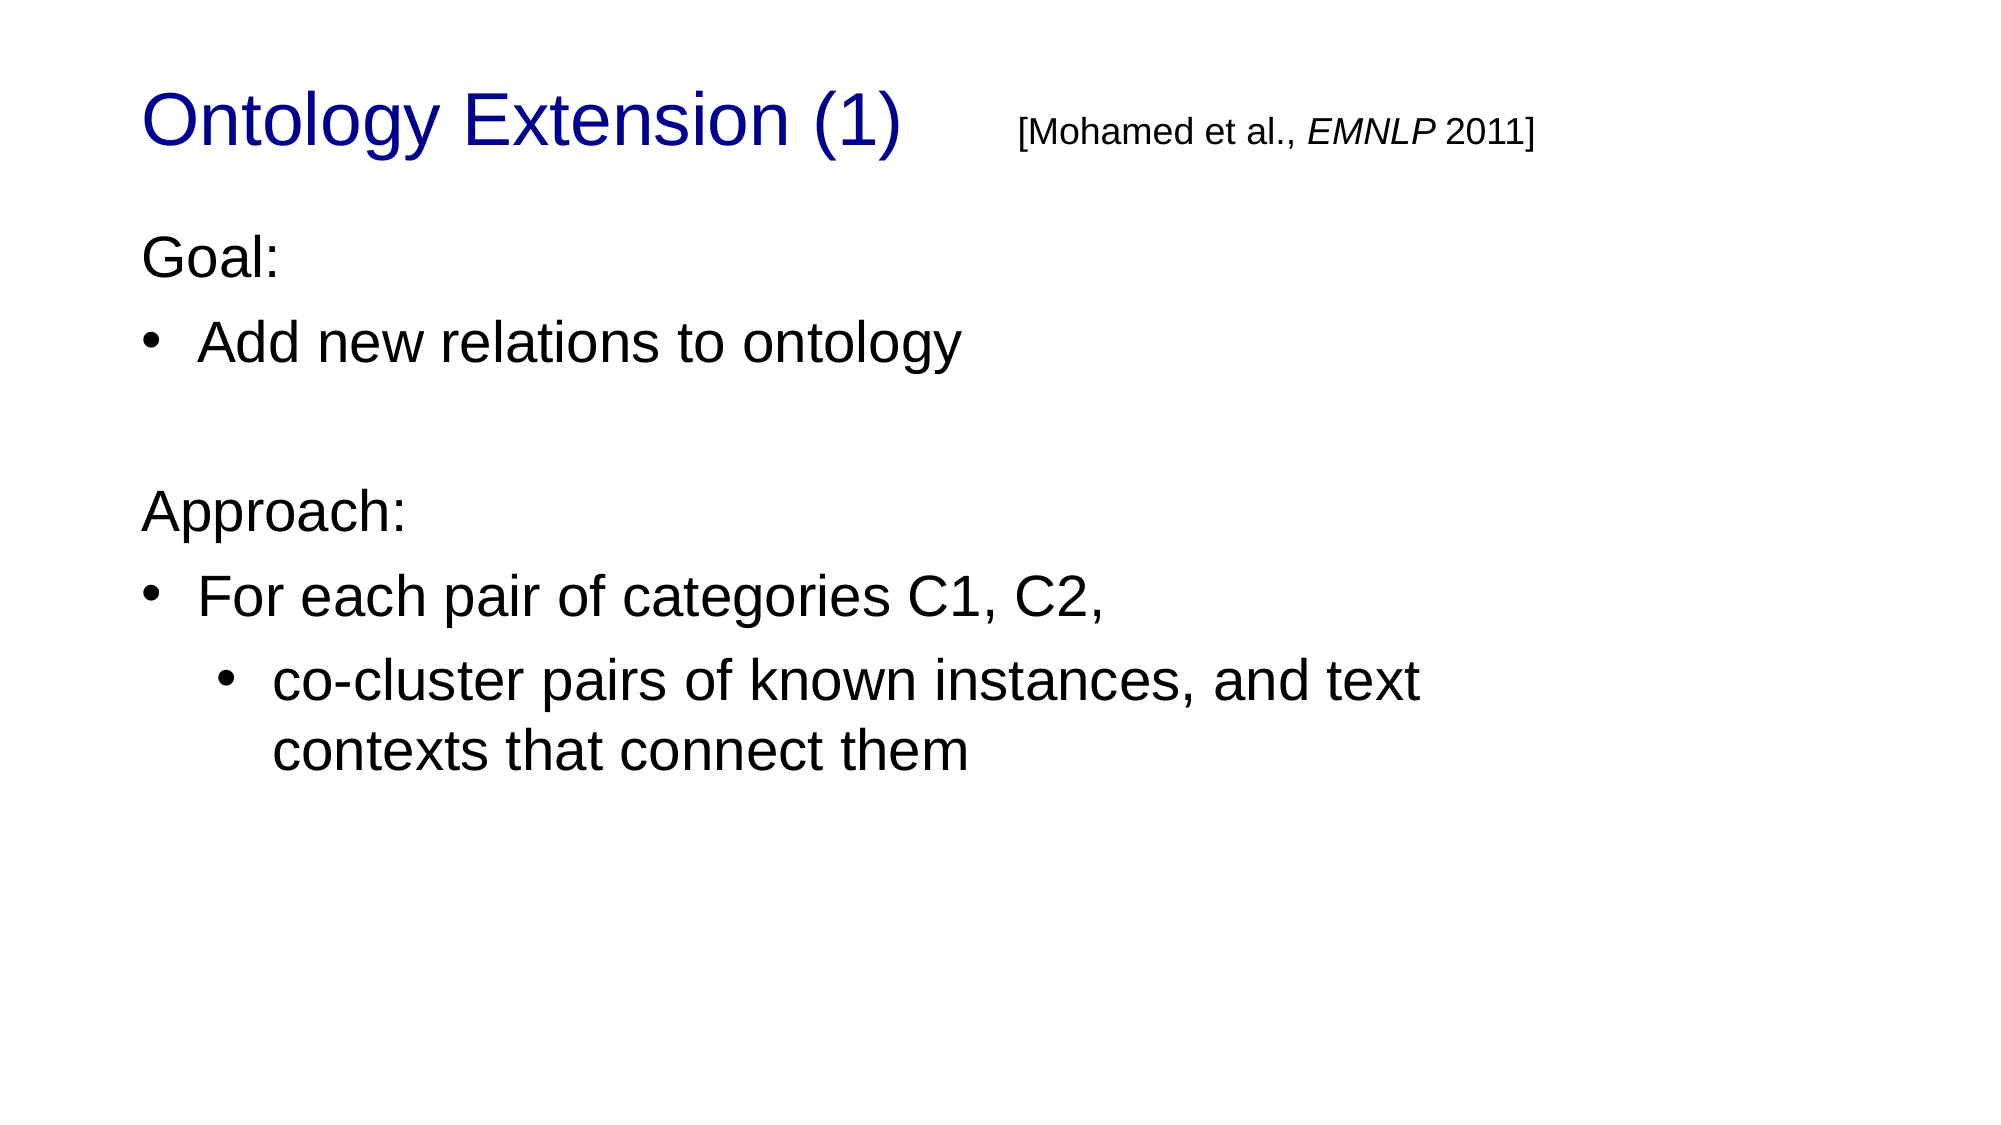

Ontology Extension (1)
[Mohamed et al., EMNLP 2011]
Goal:
Add new relations to ontology

Approach:
For each pair of categories C1, C2,
co-cluster pairs of known instances, and text contexts that connect them